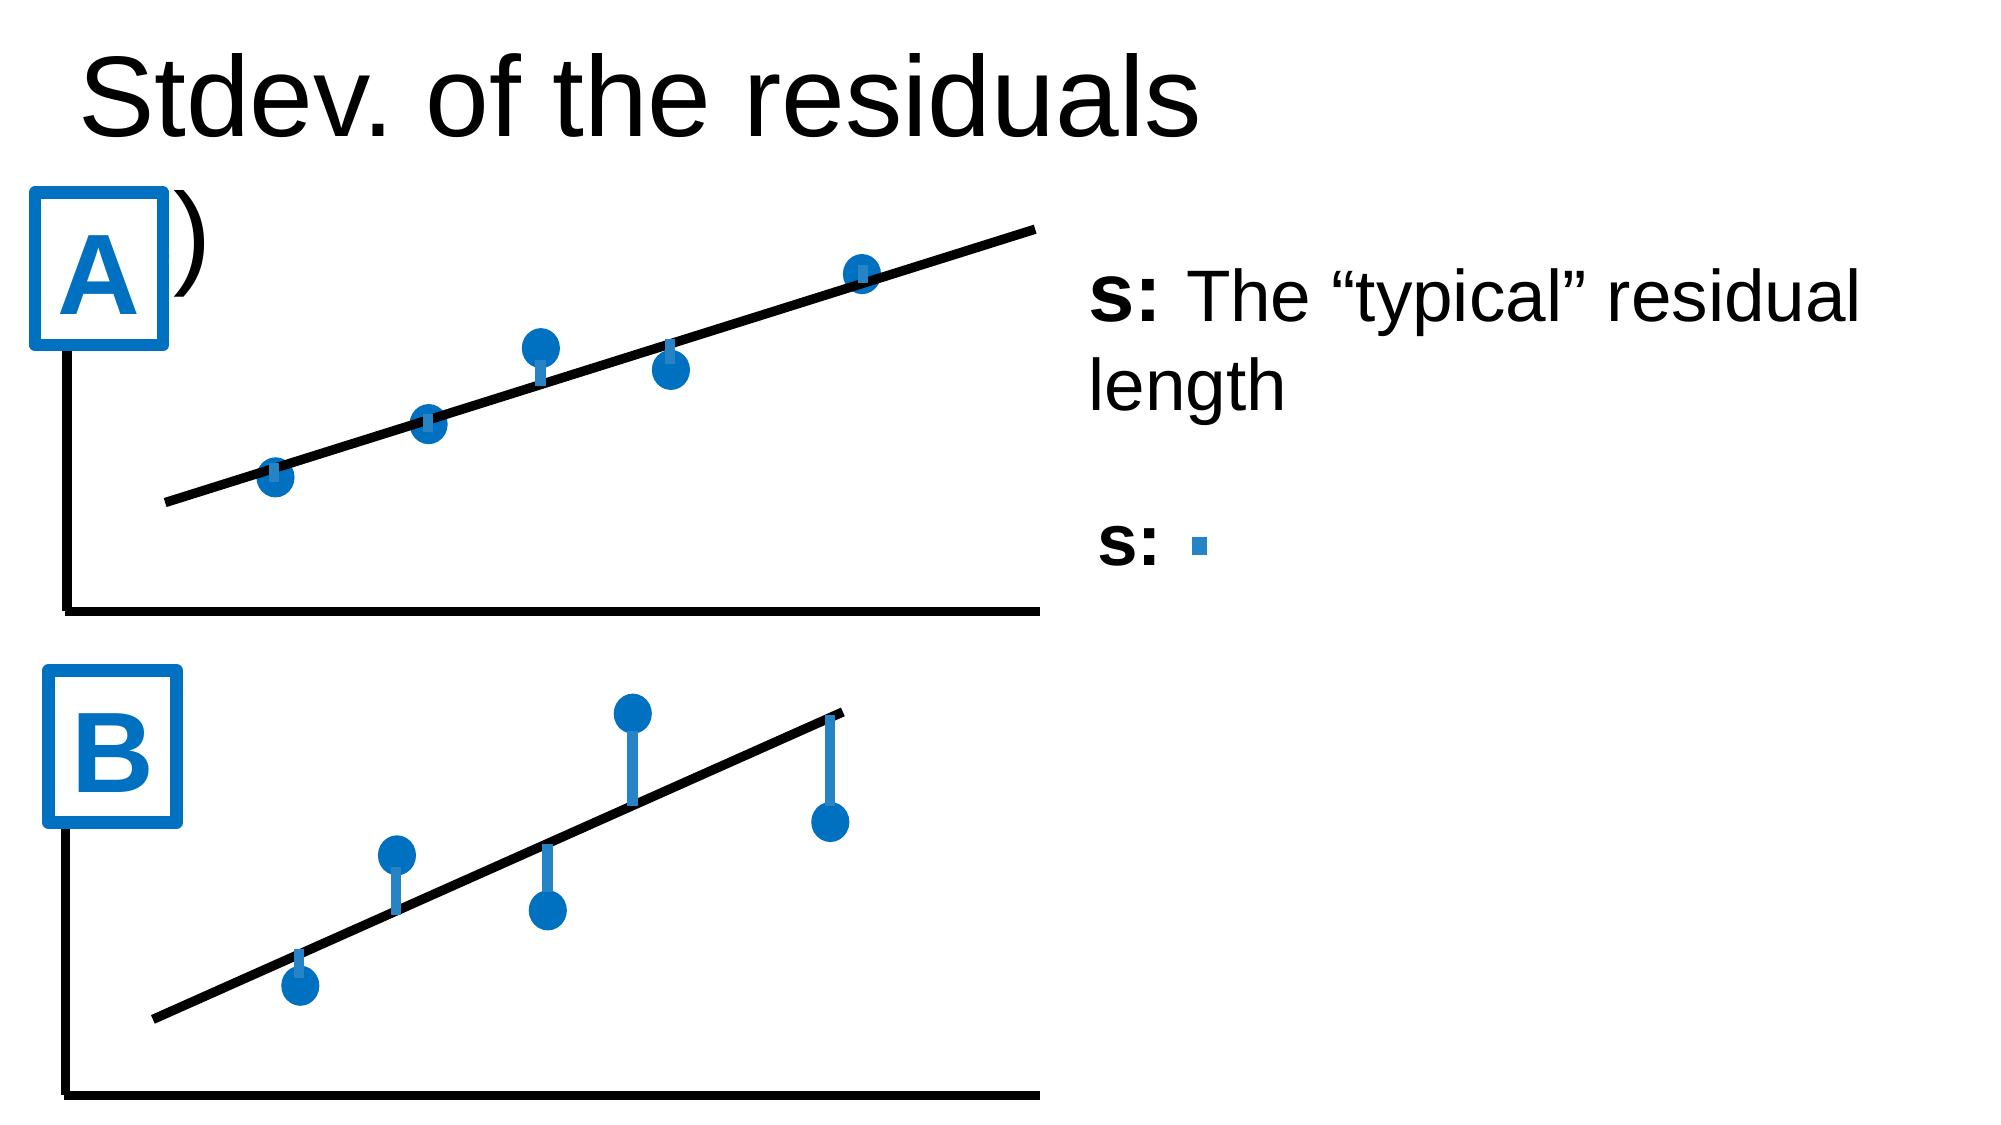

Stdev. of the residuals (s)
A
s: The “typical” residual length

s:
B